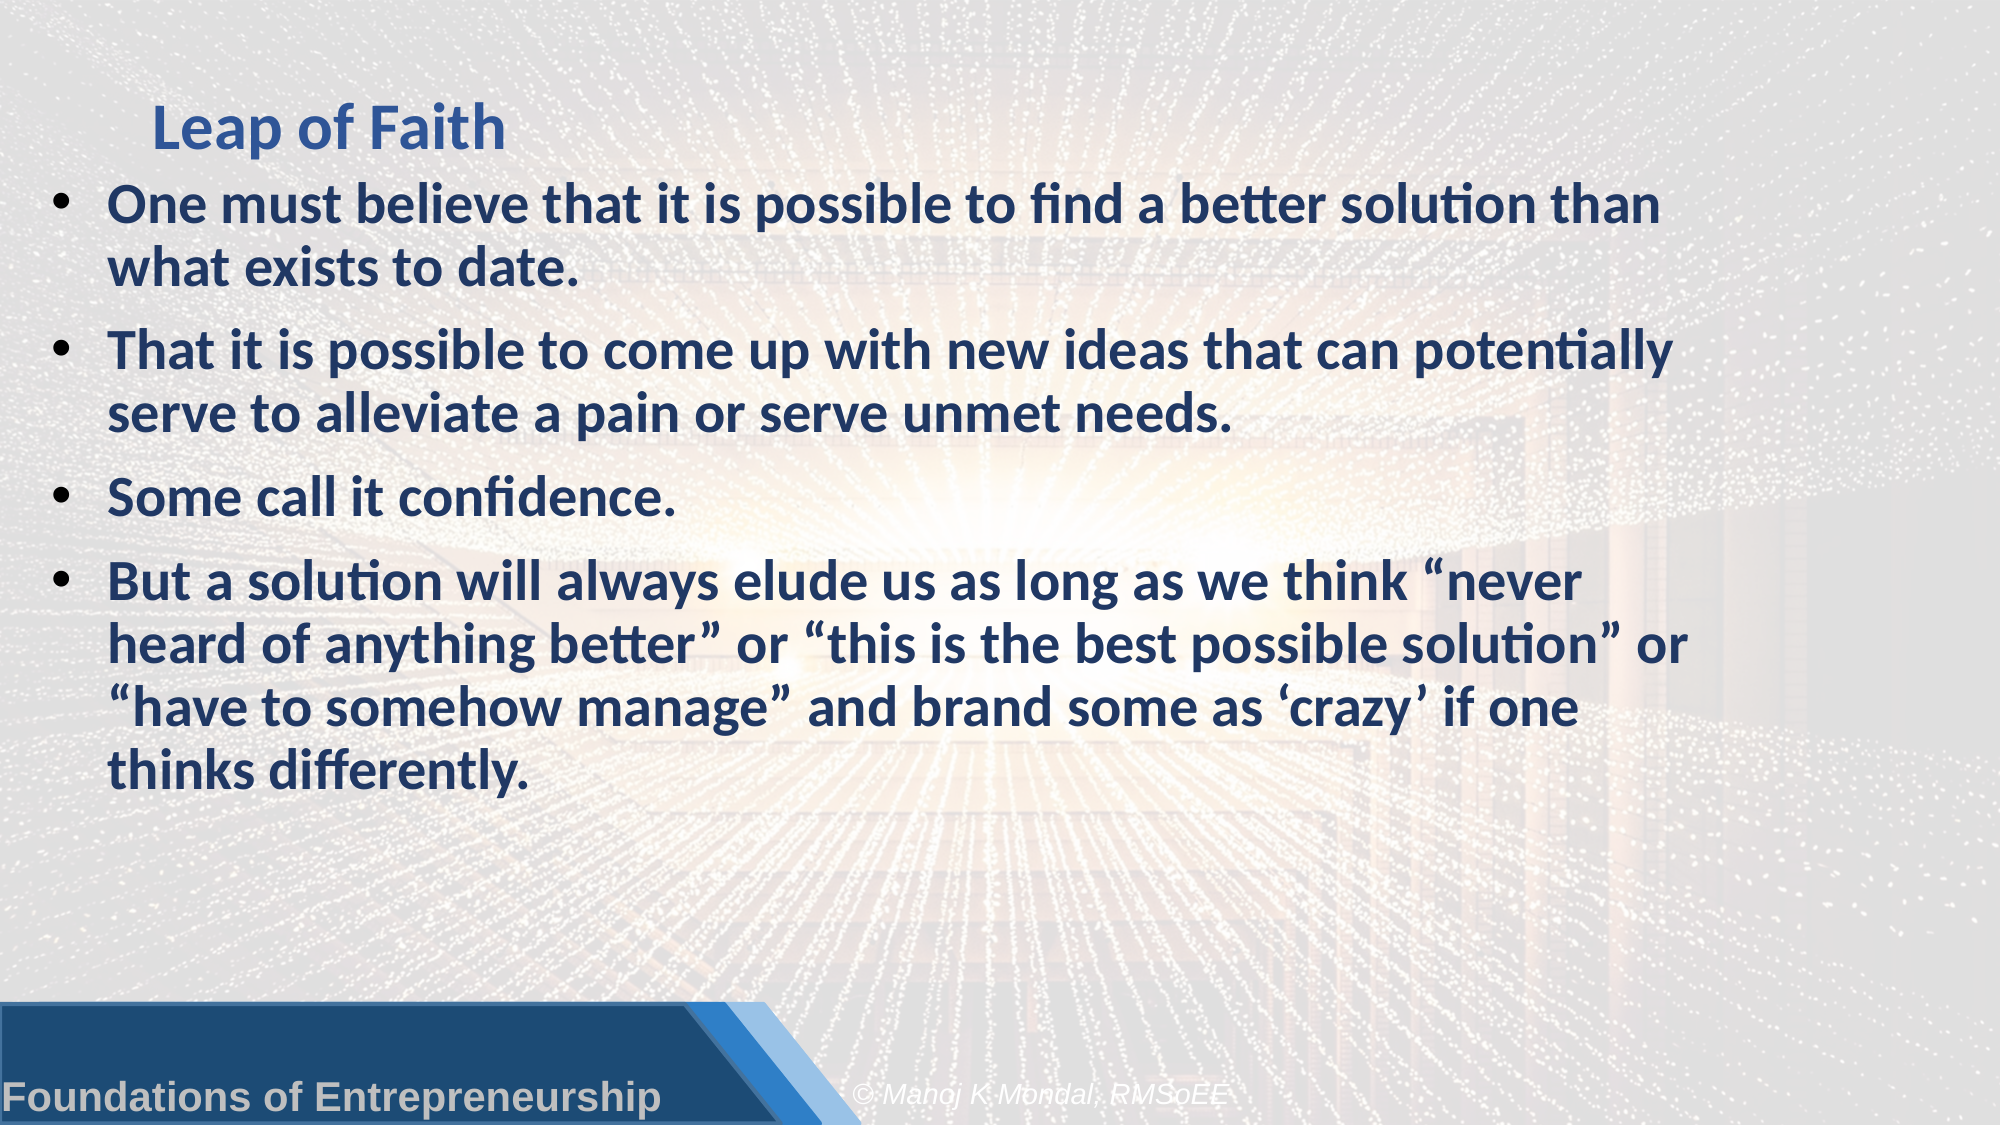

# Leap of Faith
One must believe that it is possible to find a better solution than what exists to date.
That it is possible to come up with new ideas that can potentially serve to alleviate a pain or serve unmet needs.
Some call it confidence.
But a solution will always elude us as long as we think “never heard of anything better” or “this is the best possible solution” or “have to somehow manage” and brand some as ‘crazy’ if one thinks differently.